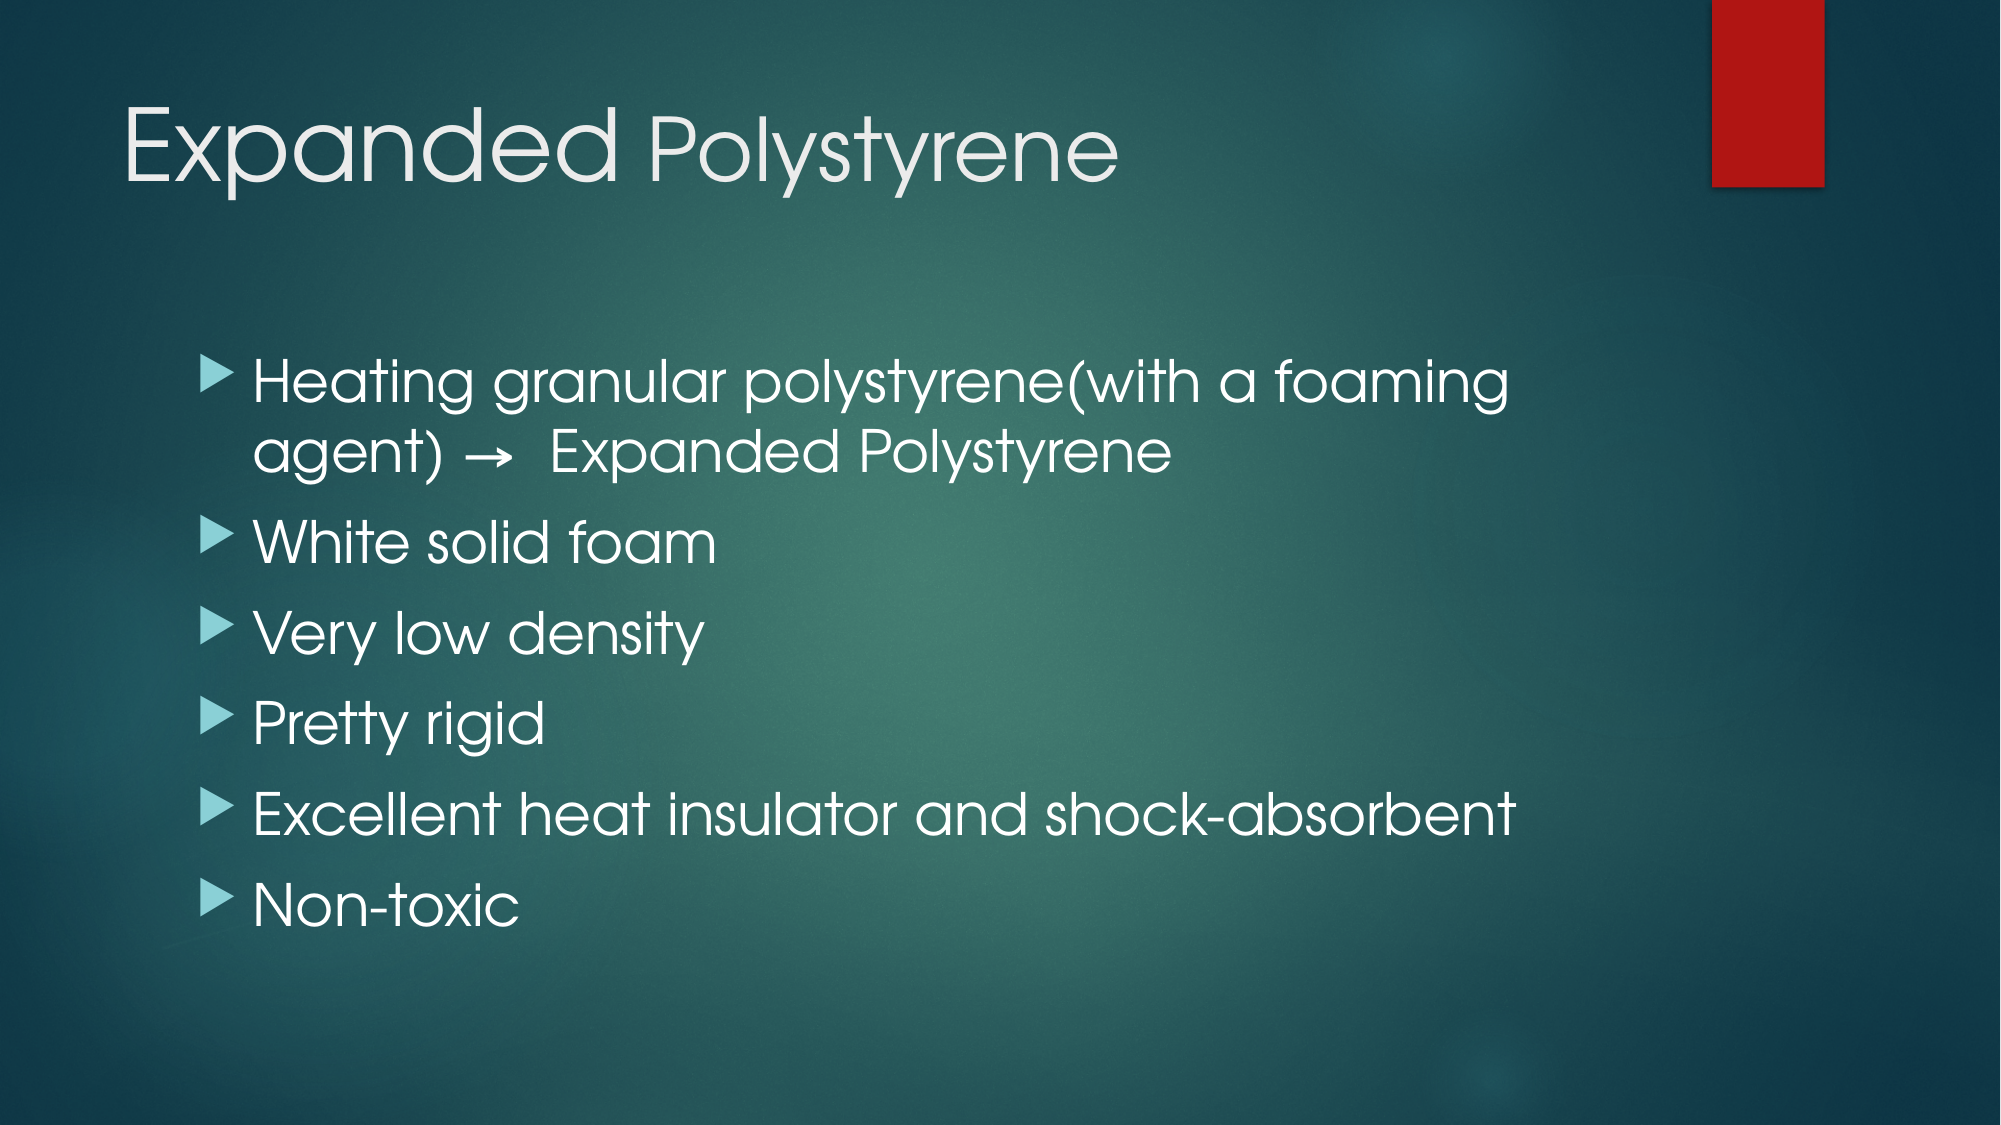

# Expanded Polystyrene
Heating granular polystyrene(with a foaming agent) →  Expanded Polystyrene
White solid foam
Very low density
Pretty rigid
Excellent heat insulator and shock-absorbent
Non-toxic